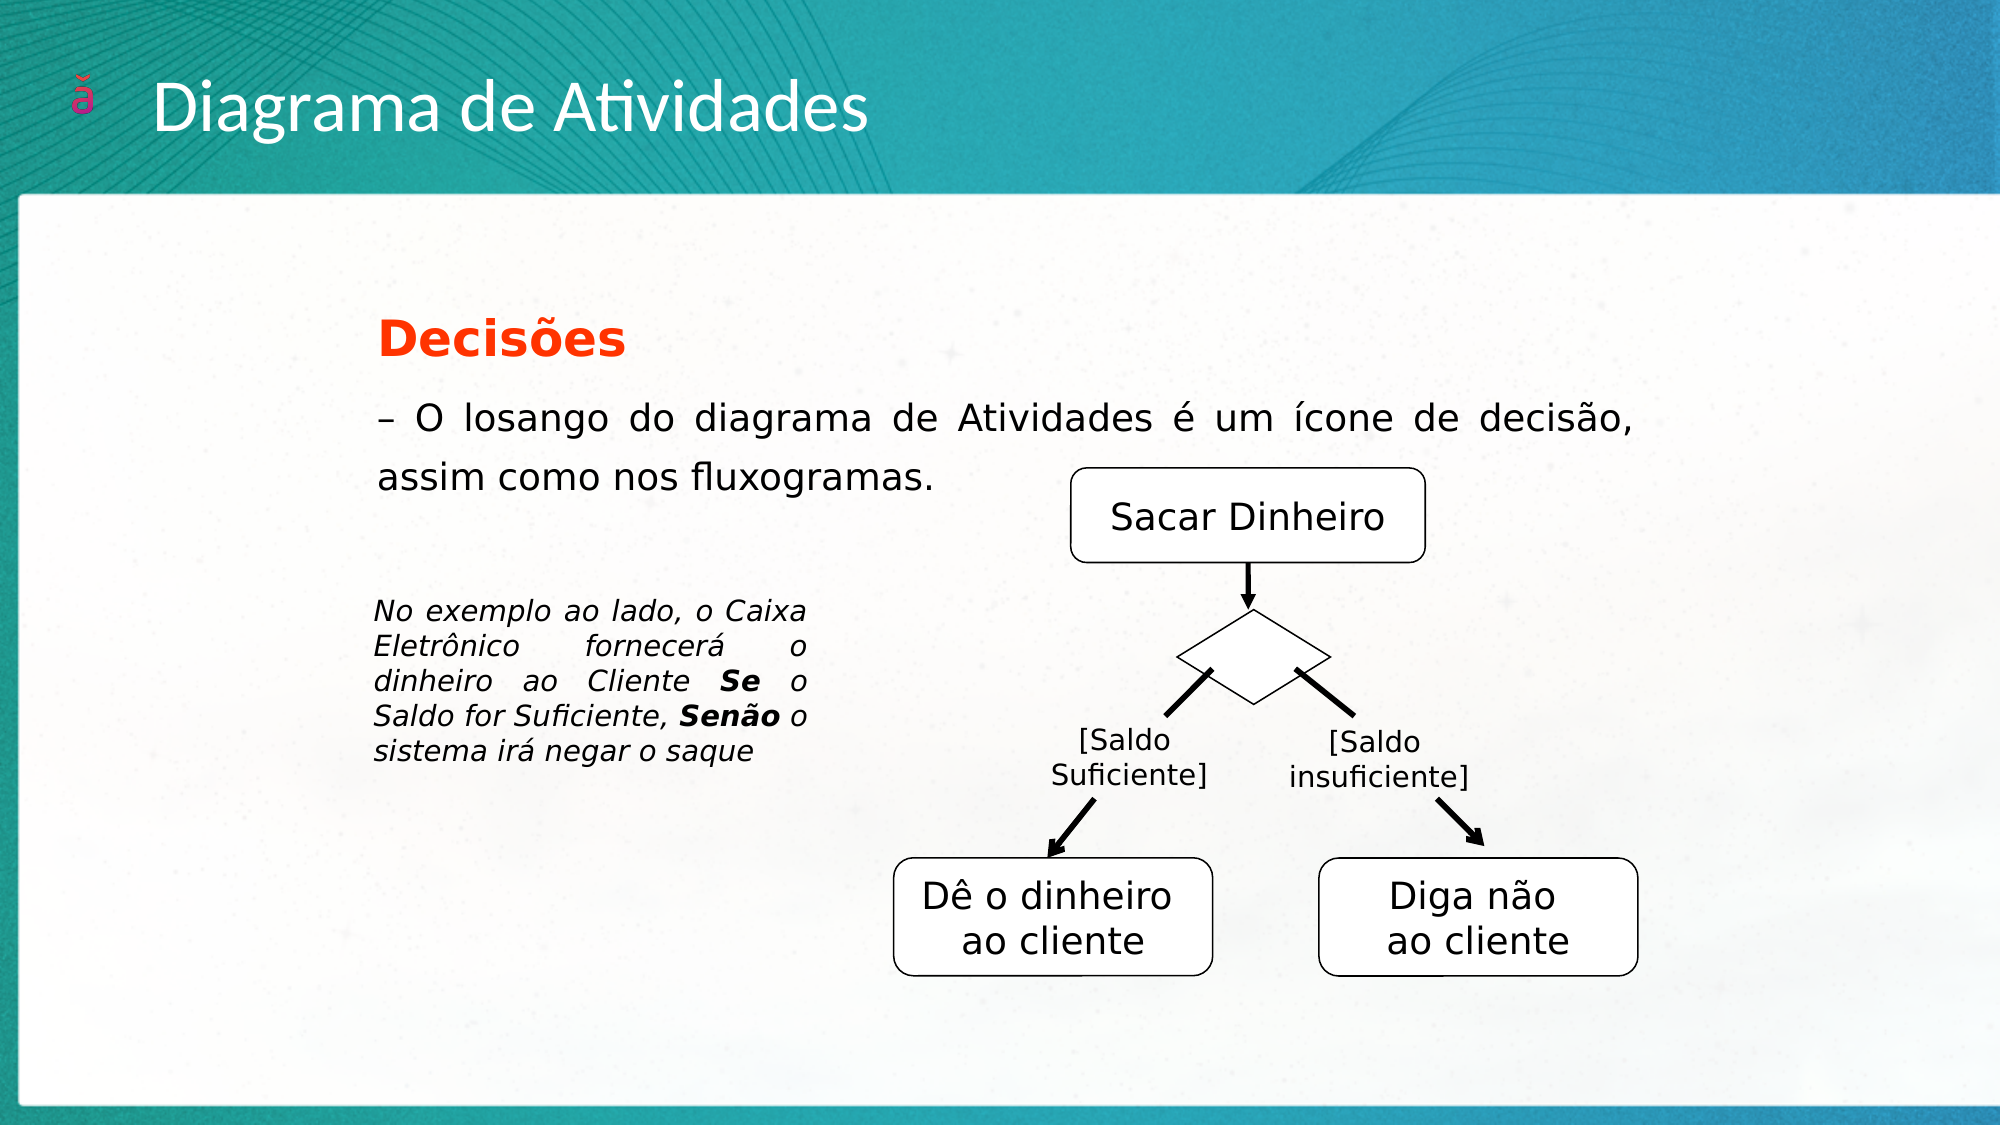

Diagrama de Atividades
Decisões
– O losango do diagrama de Atividades é um ícone de decisão, assim como nos fluxogramas.
Sacar Dinheiro

No exemplo ao lado, o Caixa Eletrônico fornecerá o dinheiro ao Cliente Se o Saldo for Suficiente, Senão o sistema irá negar o saque

[Saldo
Suficiente]
[Saldo
insuficiente]

Dê o dinheiro
ao cliente
Diga não
ao cliente